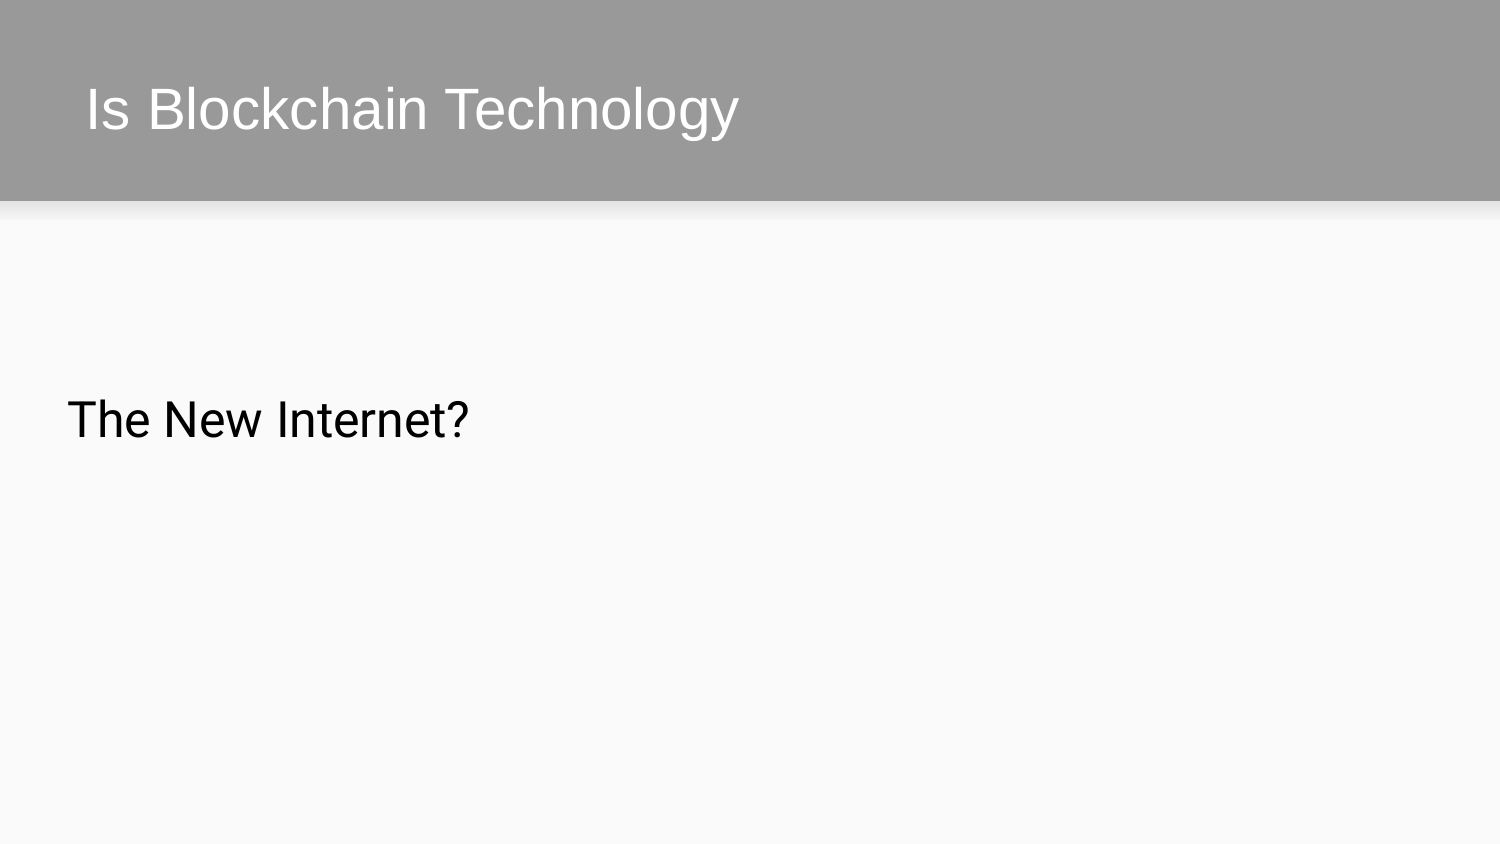

# Is Blockchain Technology

The New Internet?